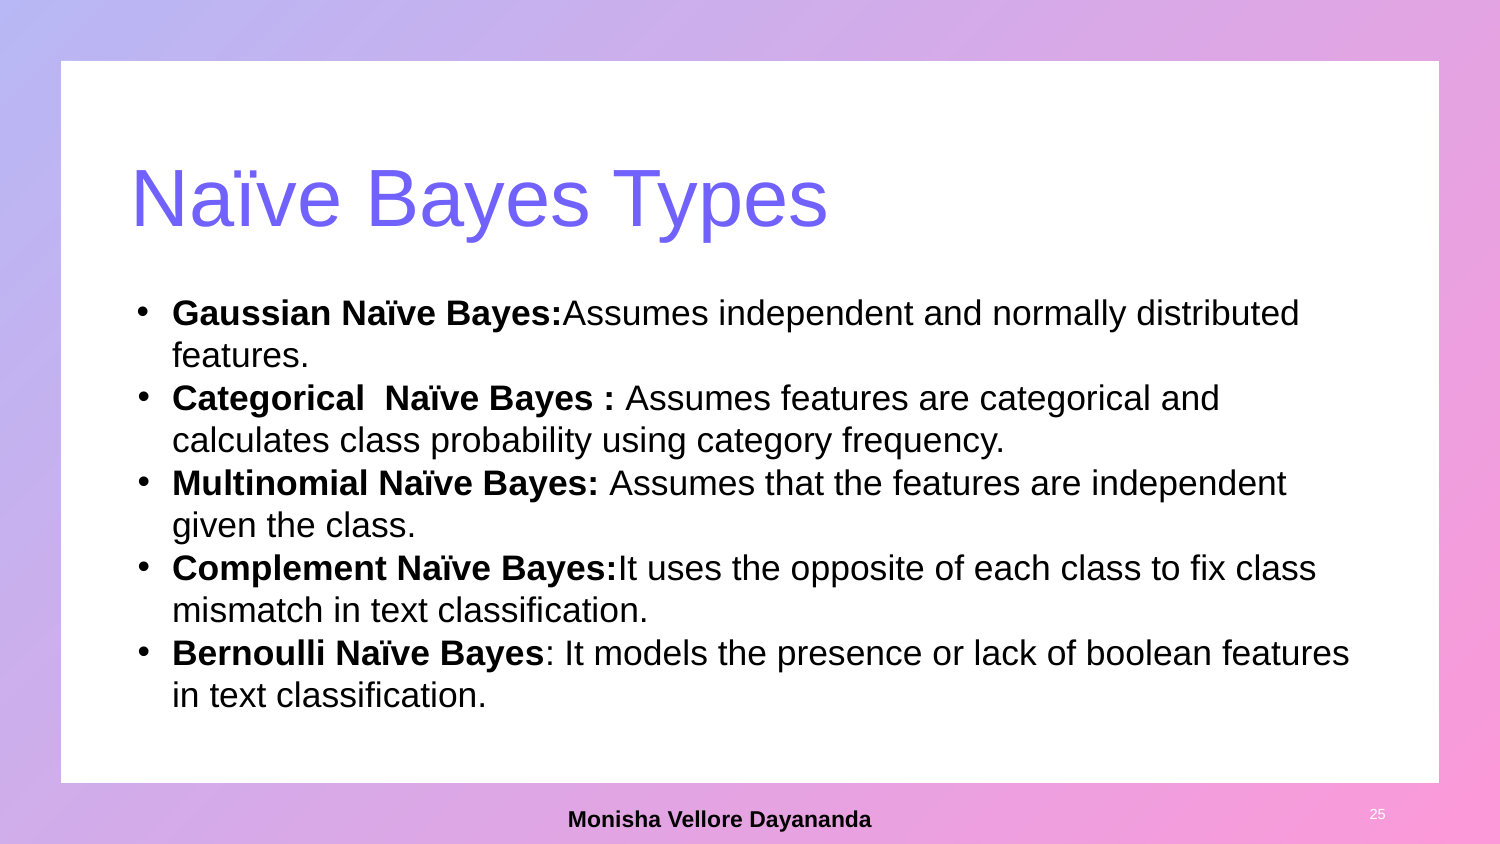

# Naïve Bayes Types
Gaussian Naïve Bayes:Assumes independent and normally distributed features.
Categorical  Naïve Bayes : Assumes features are categorical and calculates class probability using category frequency.
Multinomial Naïve Bayes: Assumes that the features are independent given the class.
Complement Naïve Bayes:It uses the opposite of each class to fix class mismatch in text classification.
Bernoulli Naïve Bayes: It models the presence or lack of boolean features in text classification.

Monisha Vellore Dayananda
25